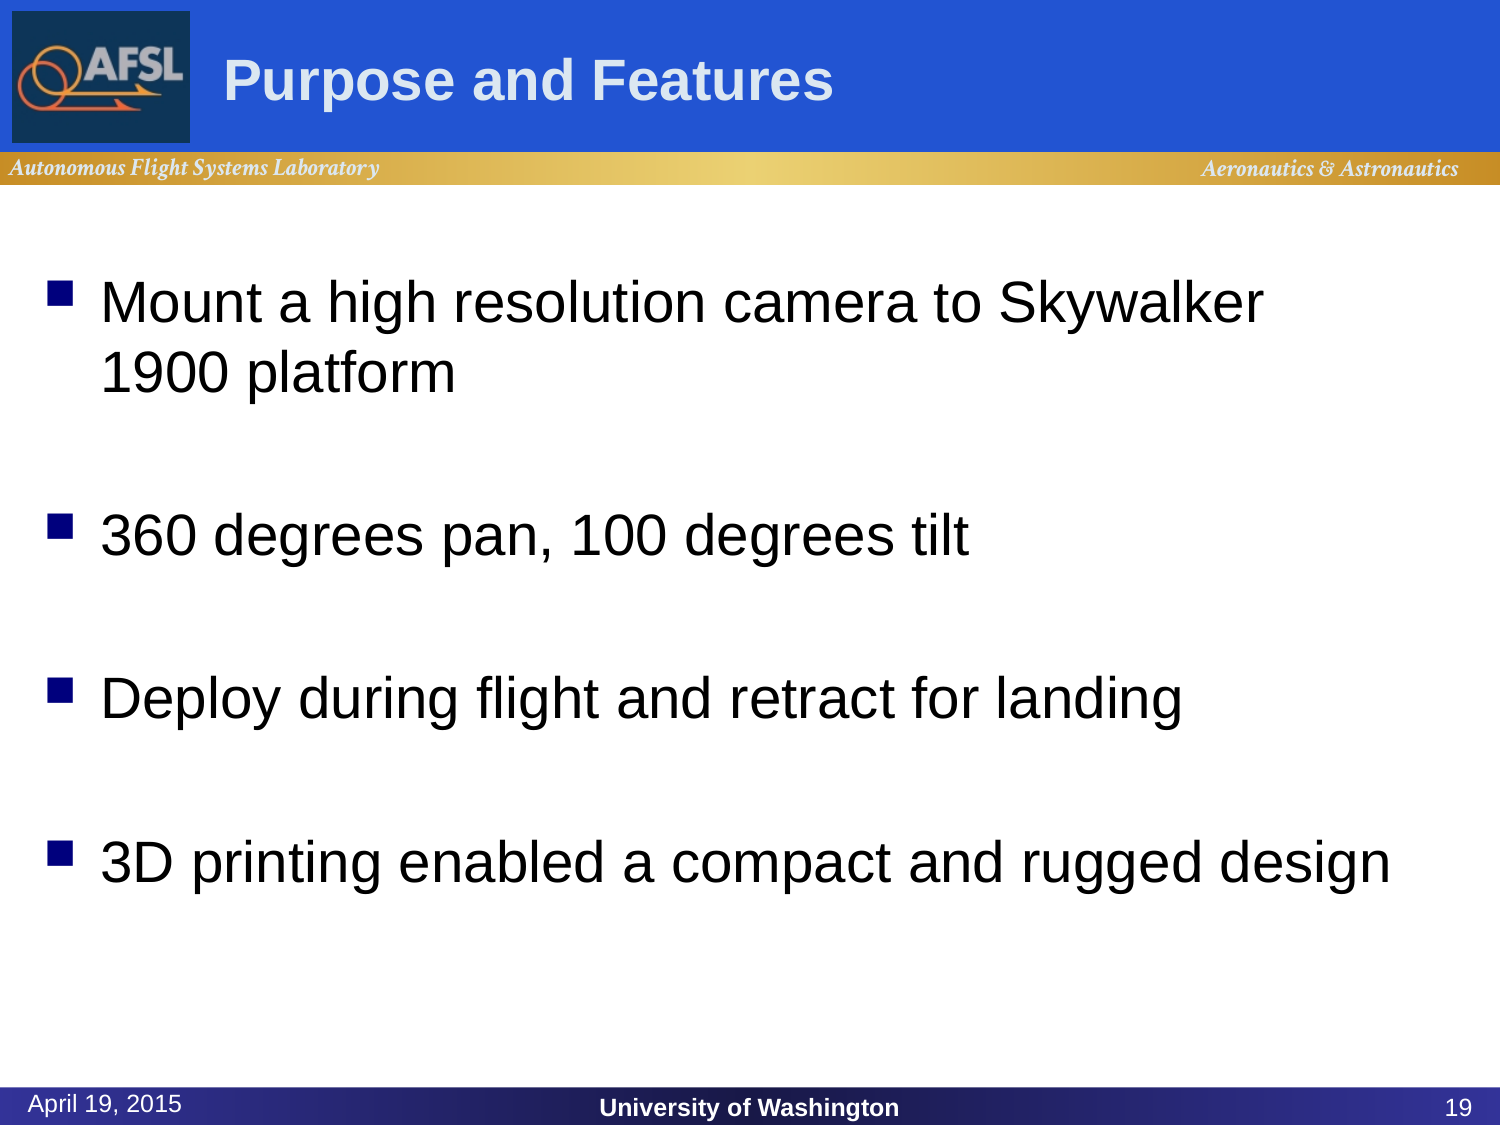

# Purpose and Features
Mount a high resolution camera to Skywalker 1900 platform

360 degrees pan, 100 degrees tilt

Deploy during flight and retract for landing

3D printing enabled a compact and rugged design
April 19, 2015
University of Washington
19